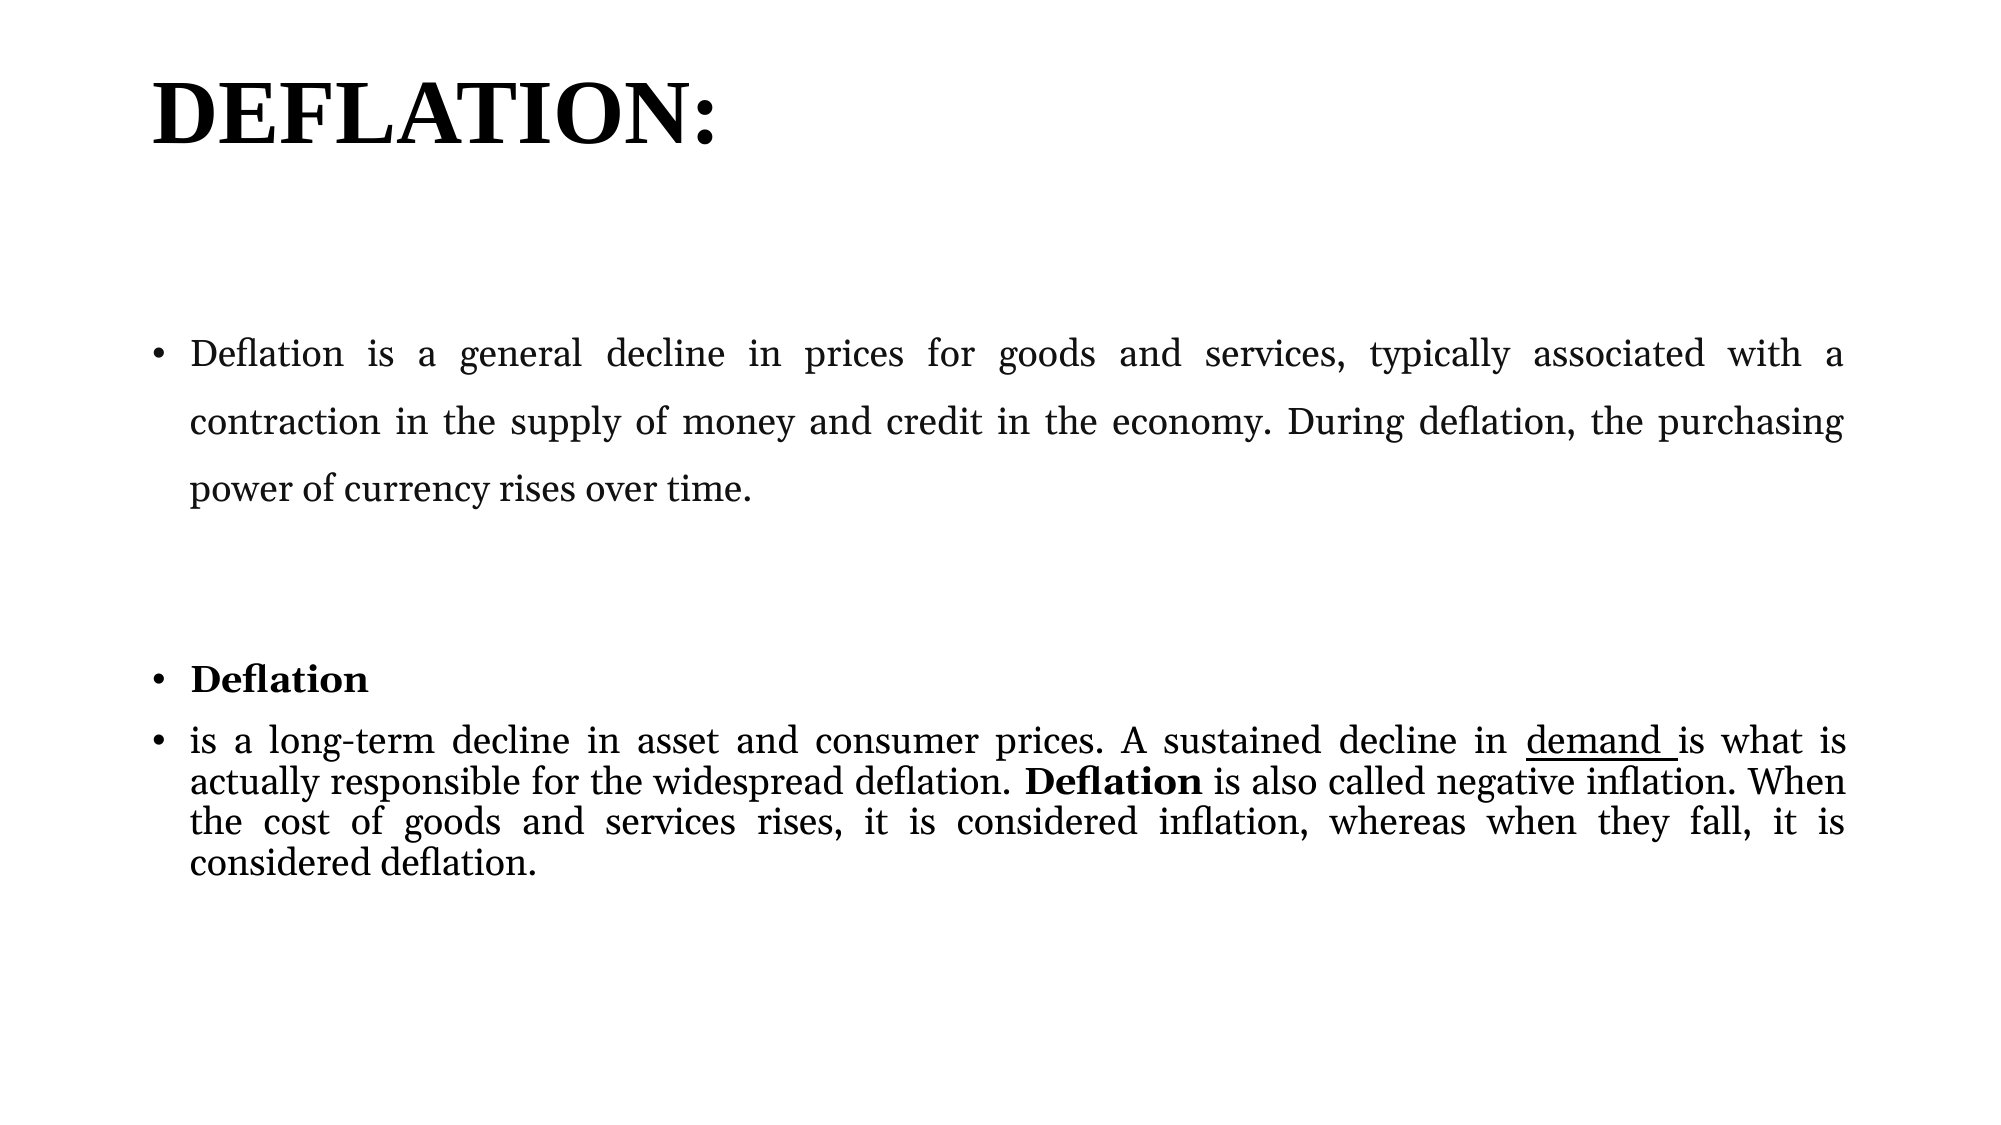

# DEFLATION:
Deflation is a general decline in prices for goods and services, typically associated with a contraction in the supply of money and credit in the economy. During deflation, the purchasing power of currency rises over time.

Deflation
is a long-term decline in asset and consumer prices. A sustained decline in demand is what is actually responsible for the widespread deflation. Deflation is also called negative inflation. When the cost of goods and services rises, it is considered inflation, whereas when they fall, it is considered deflation.